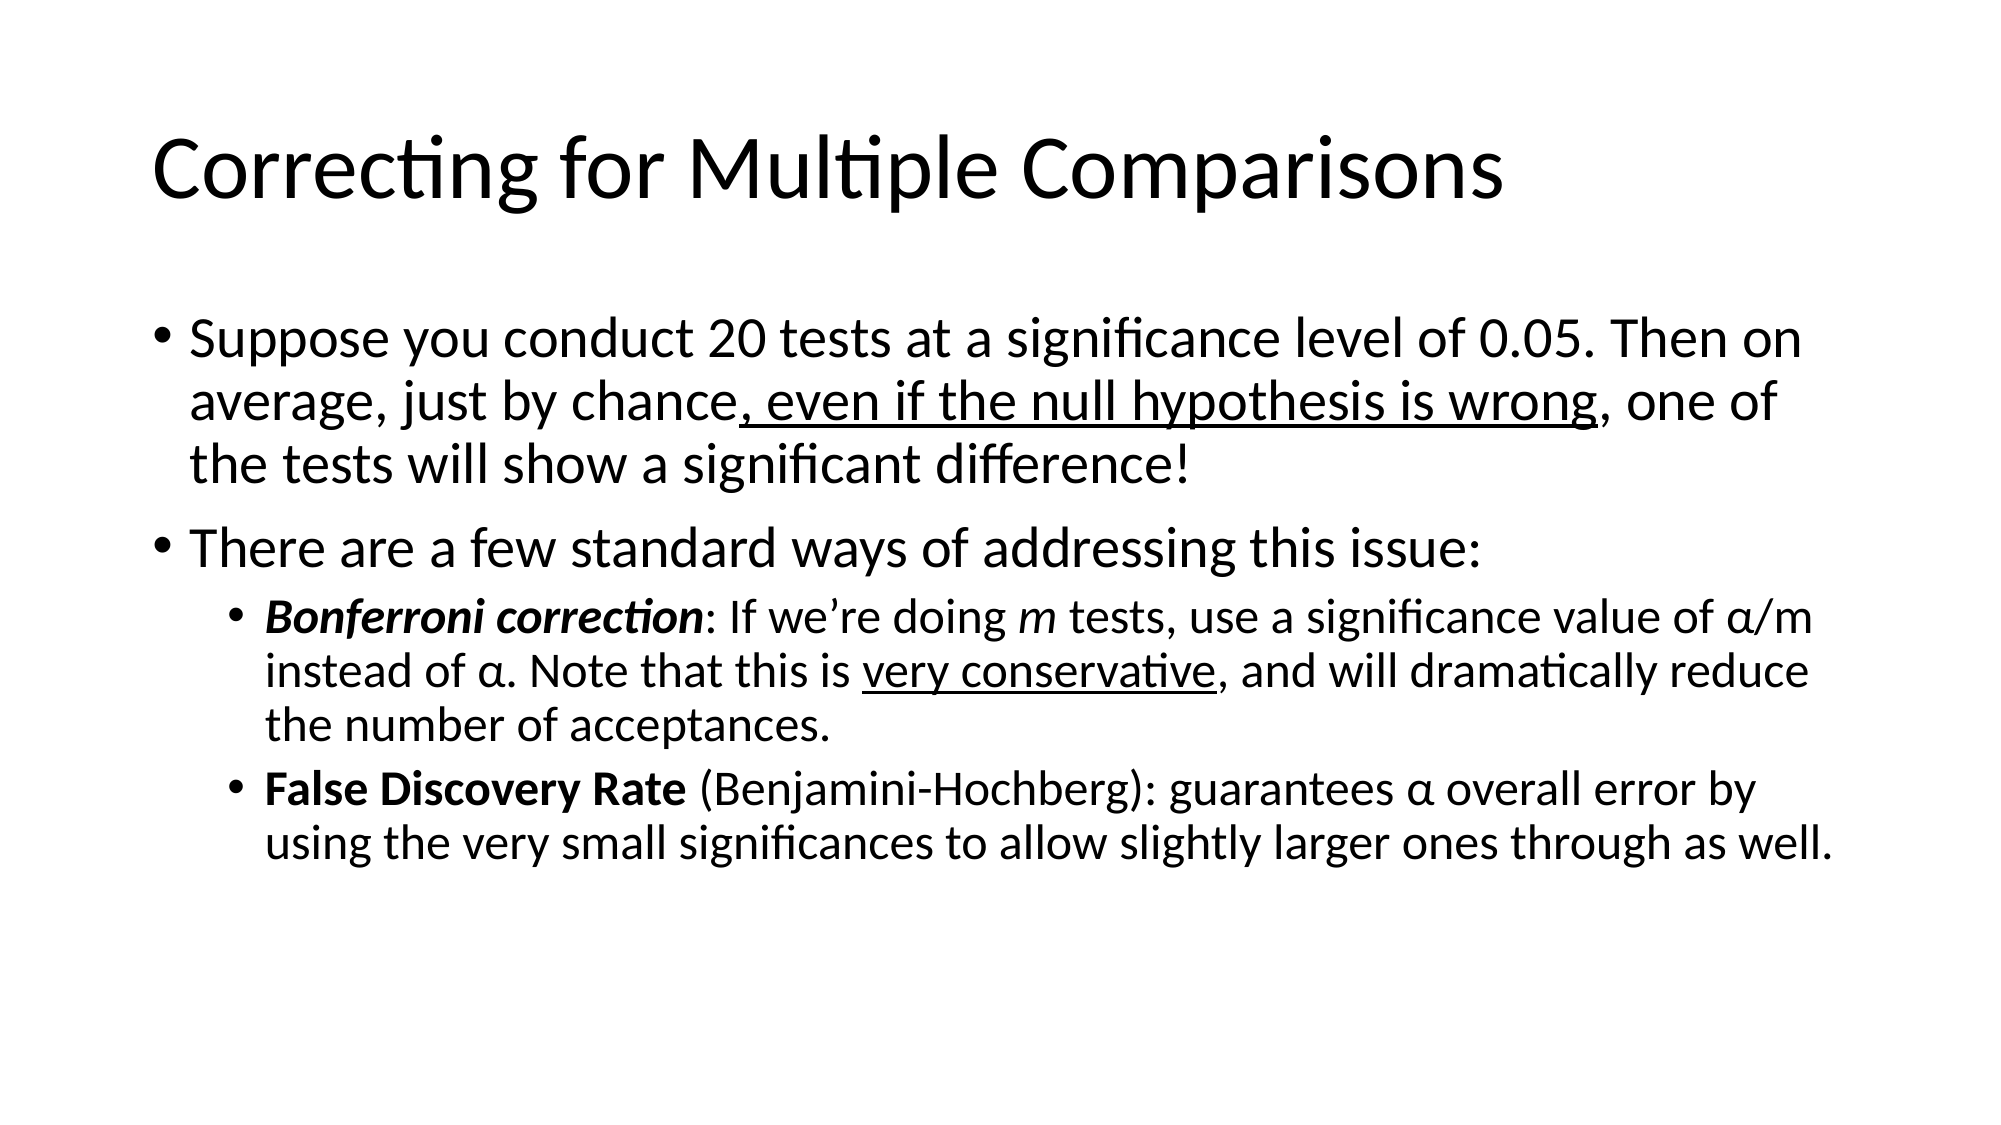

# Correcting for Multiple Comparisons
Suppose you conduct 20 tests at a significance level of 0.05. Then on average, just by chance, even if the null hypothesis is wrong, one of the tests will show a significant difference!
There are a few standard ways of addressing this issue:
Bonferroni correction: If we’re doing m tests, use a significance value of α/m instead of α. Note that this is very conservative, and will dramatically reduce the number of acceptances.
False Discovery Rate (Benjamini-Hochberg): guarantees α overall error by using the very small significances to allow slightly larger ones through as well.